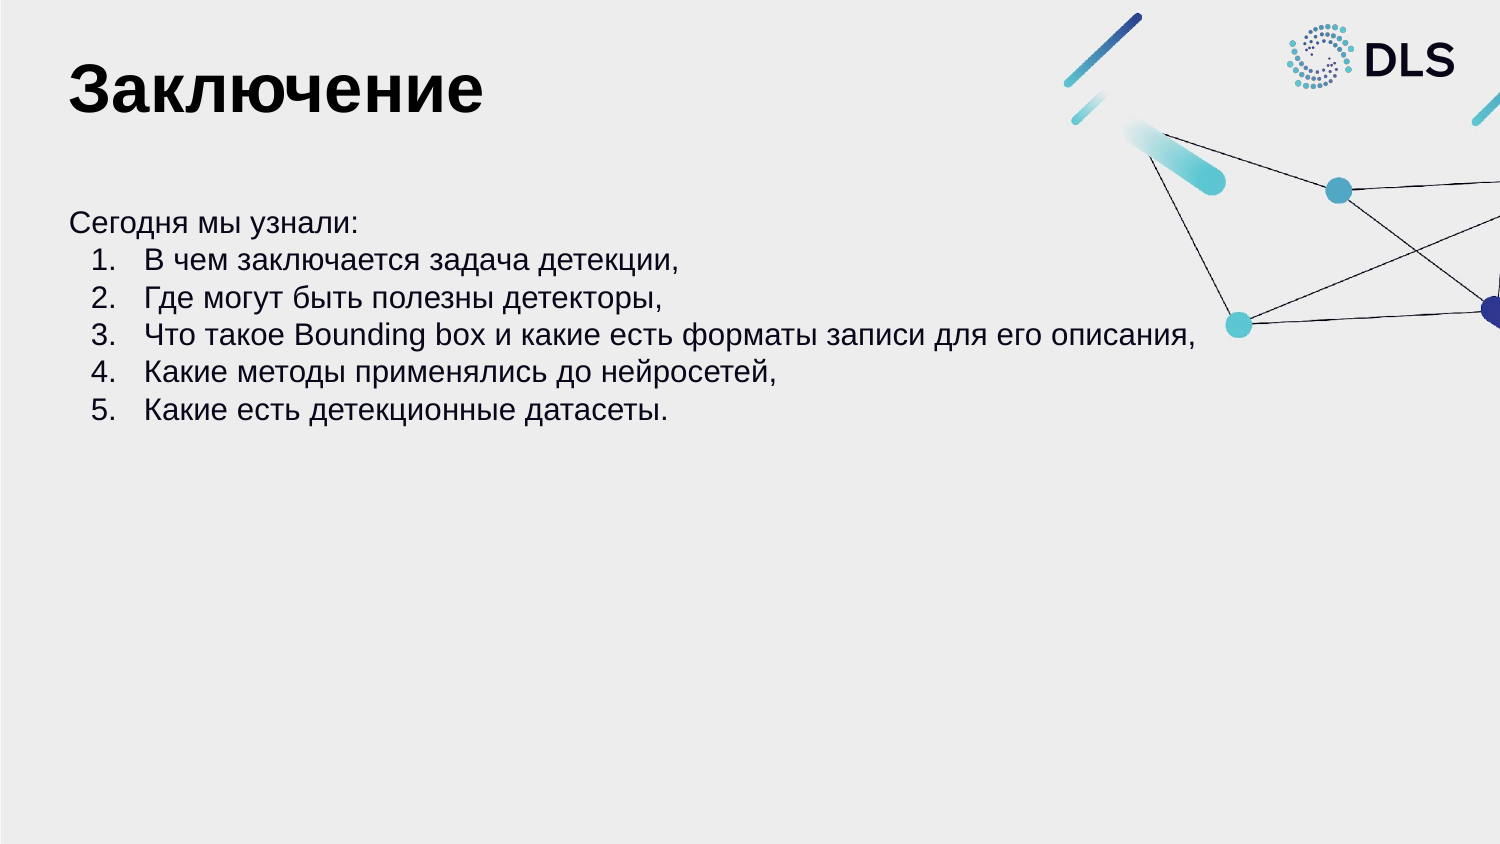

# Заключение
Сегодня мы узнали:
В чем заключается задача детекции,
Где могут быть полезны детекторы,
Что такое Bounding box и какие есть форматы записи для его описания,
Какие методы применялись до нейросетей,
Какие есть детекционные датасеты.